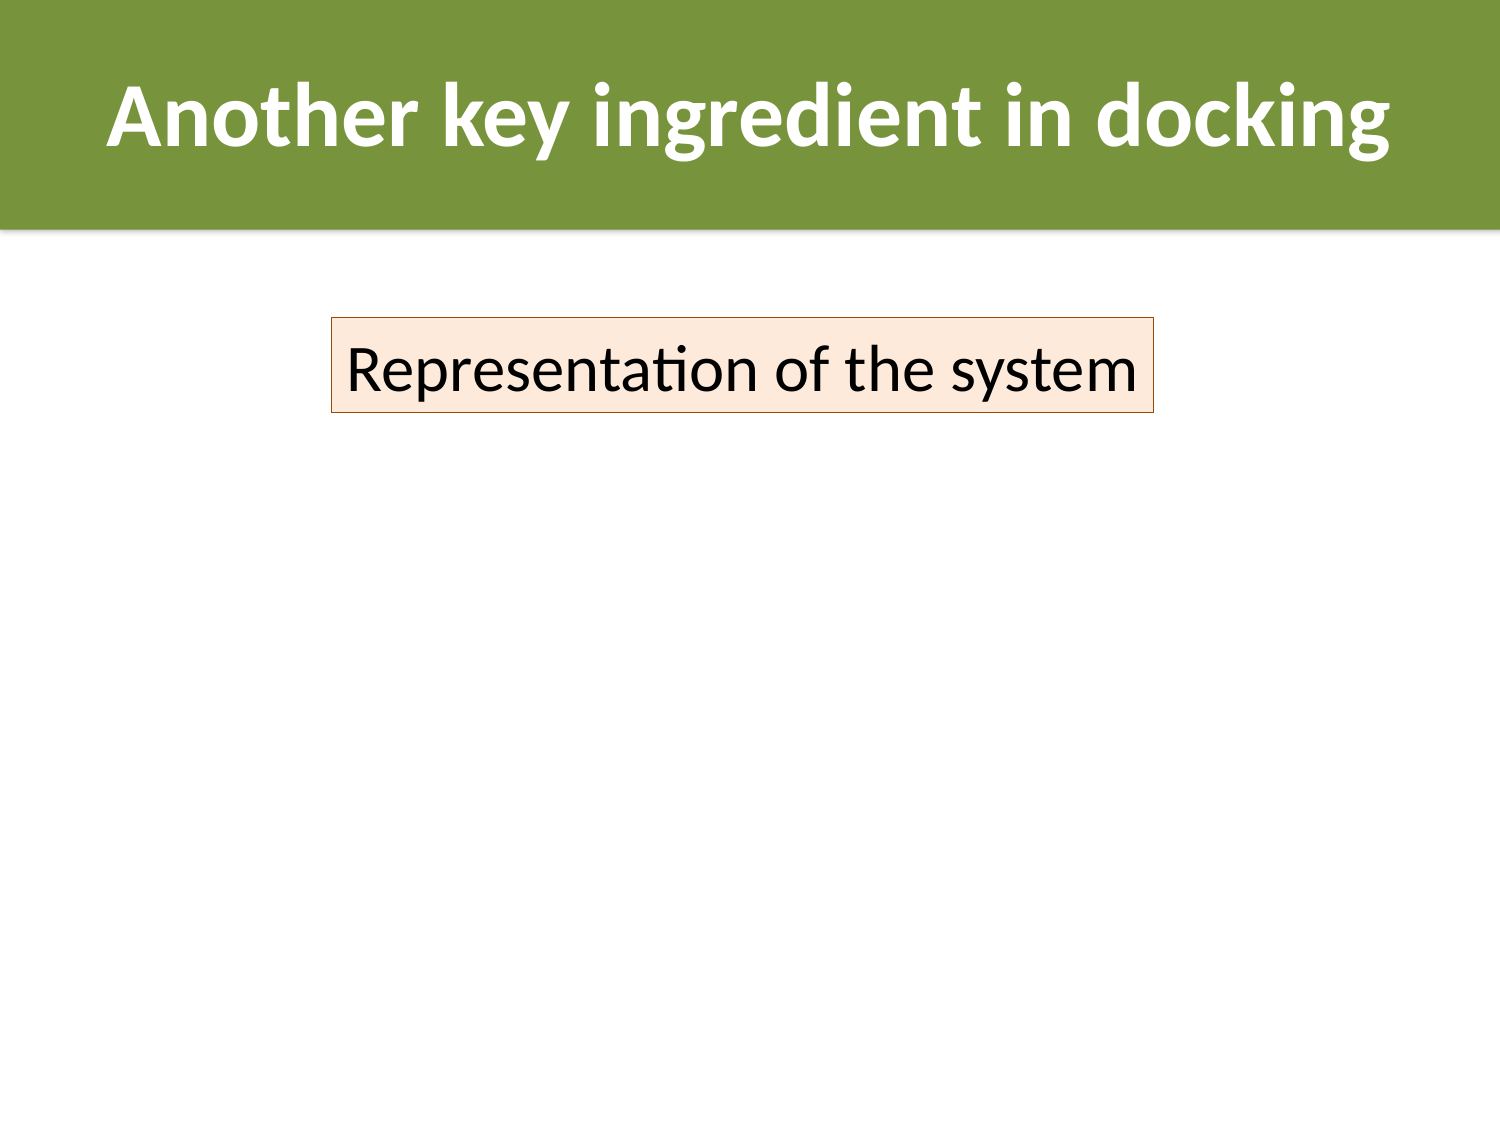

# Another key ingredient in docking
Representation of the system